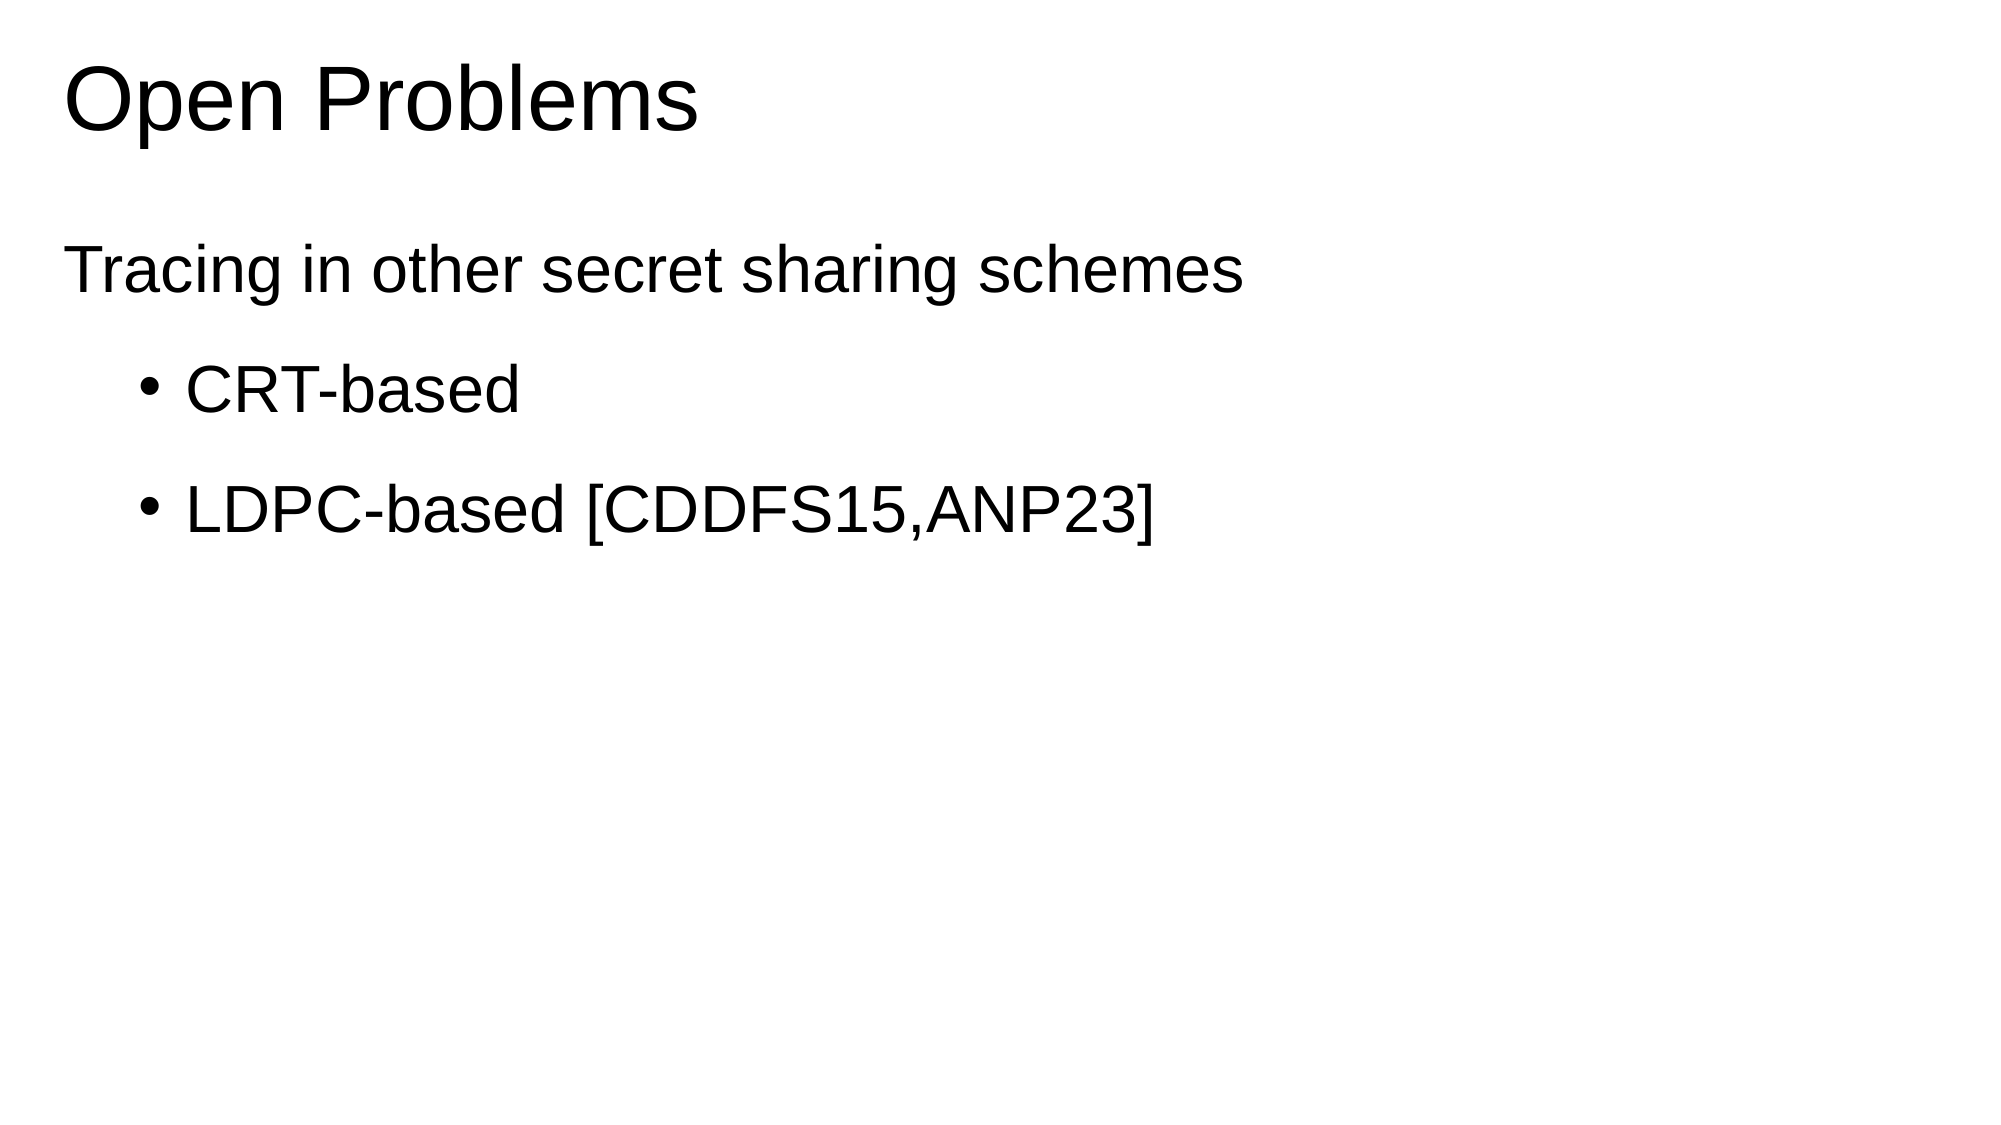

# Open Problems
Tracing in other secret sharing schemes
CRT-based
LDPC-based [CDDFS15,ANP23]